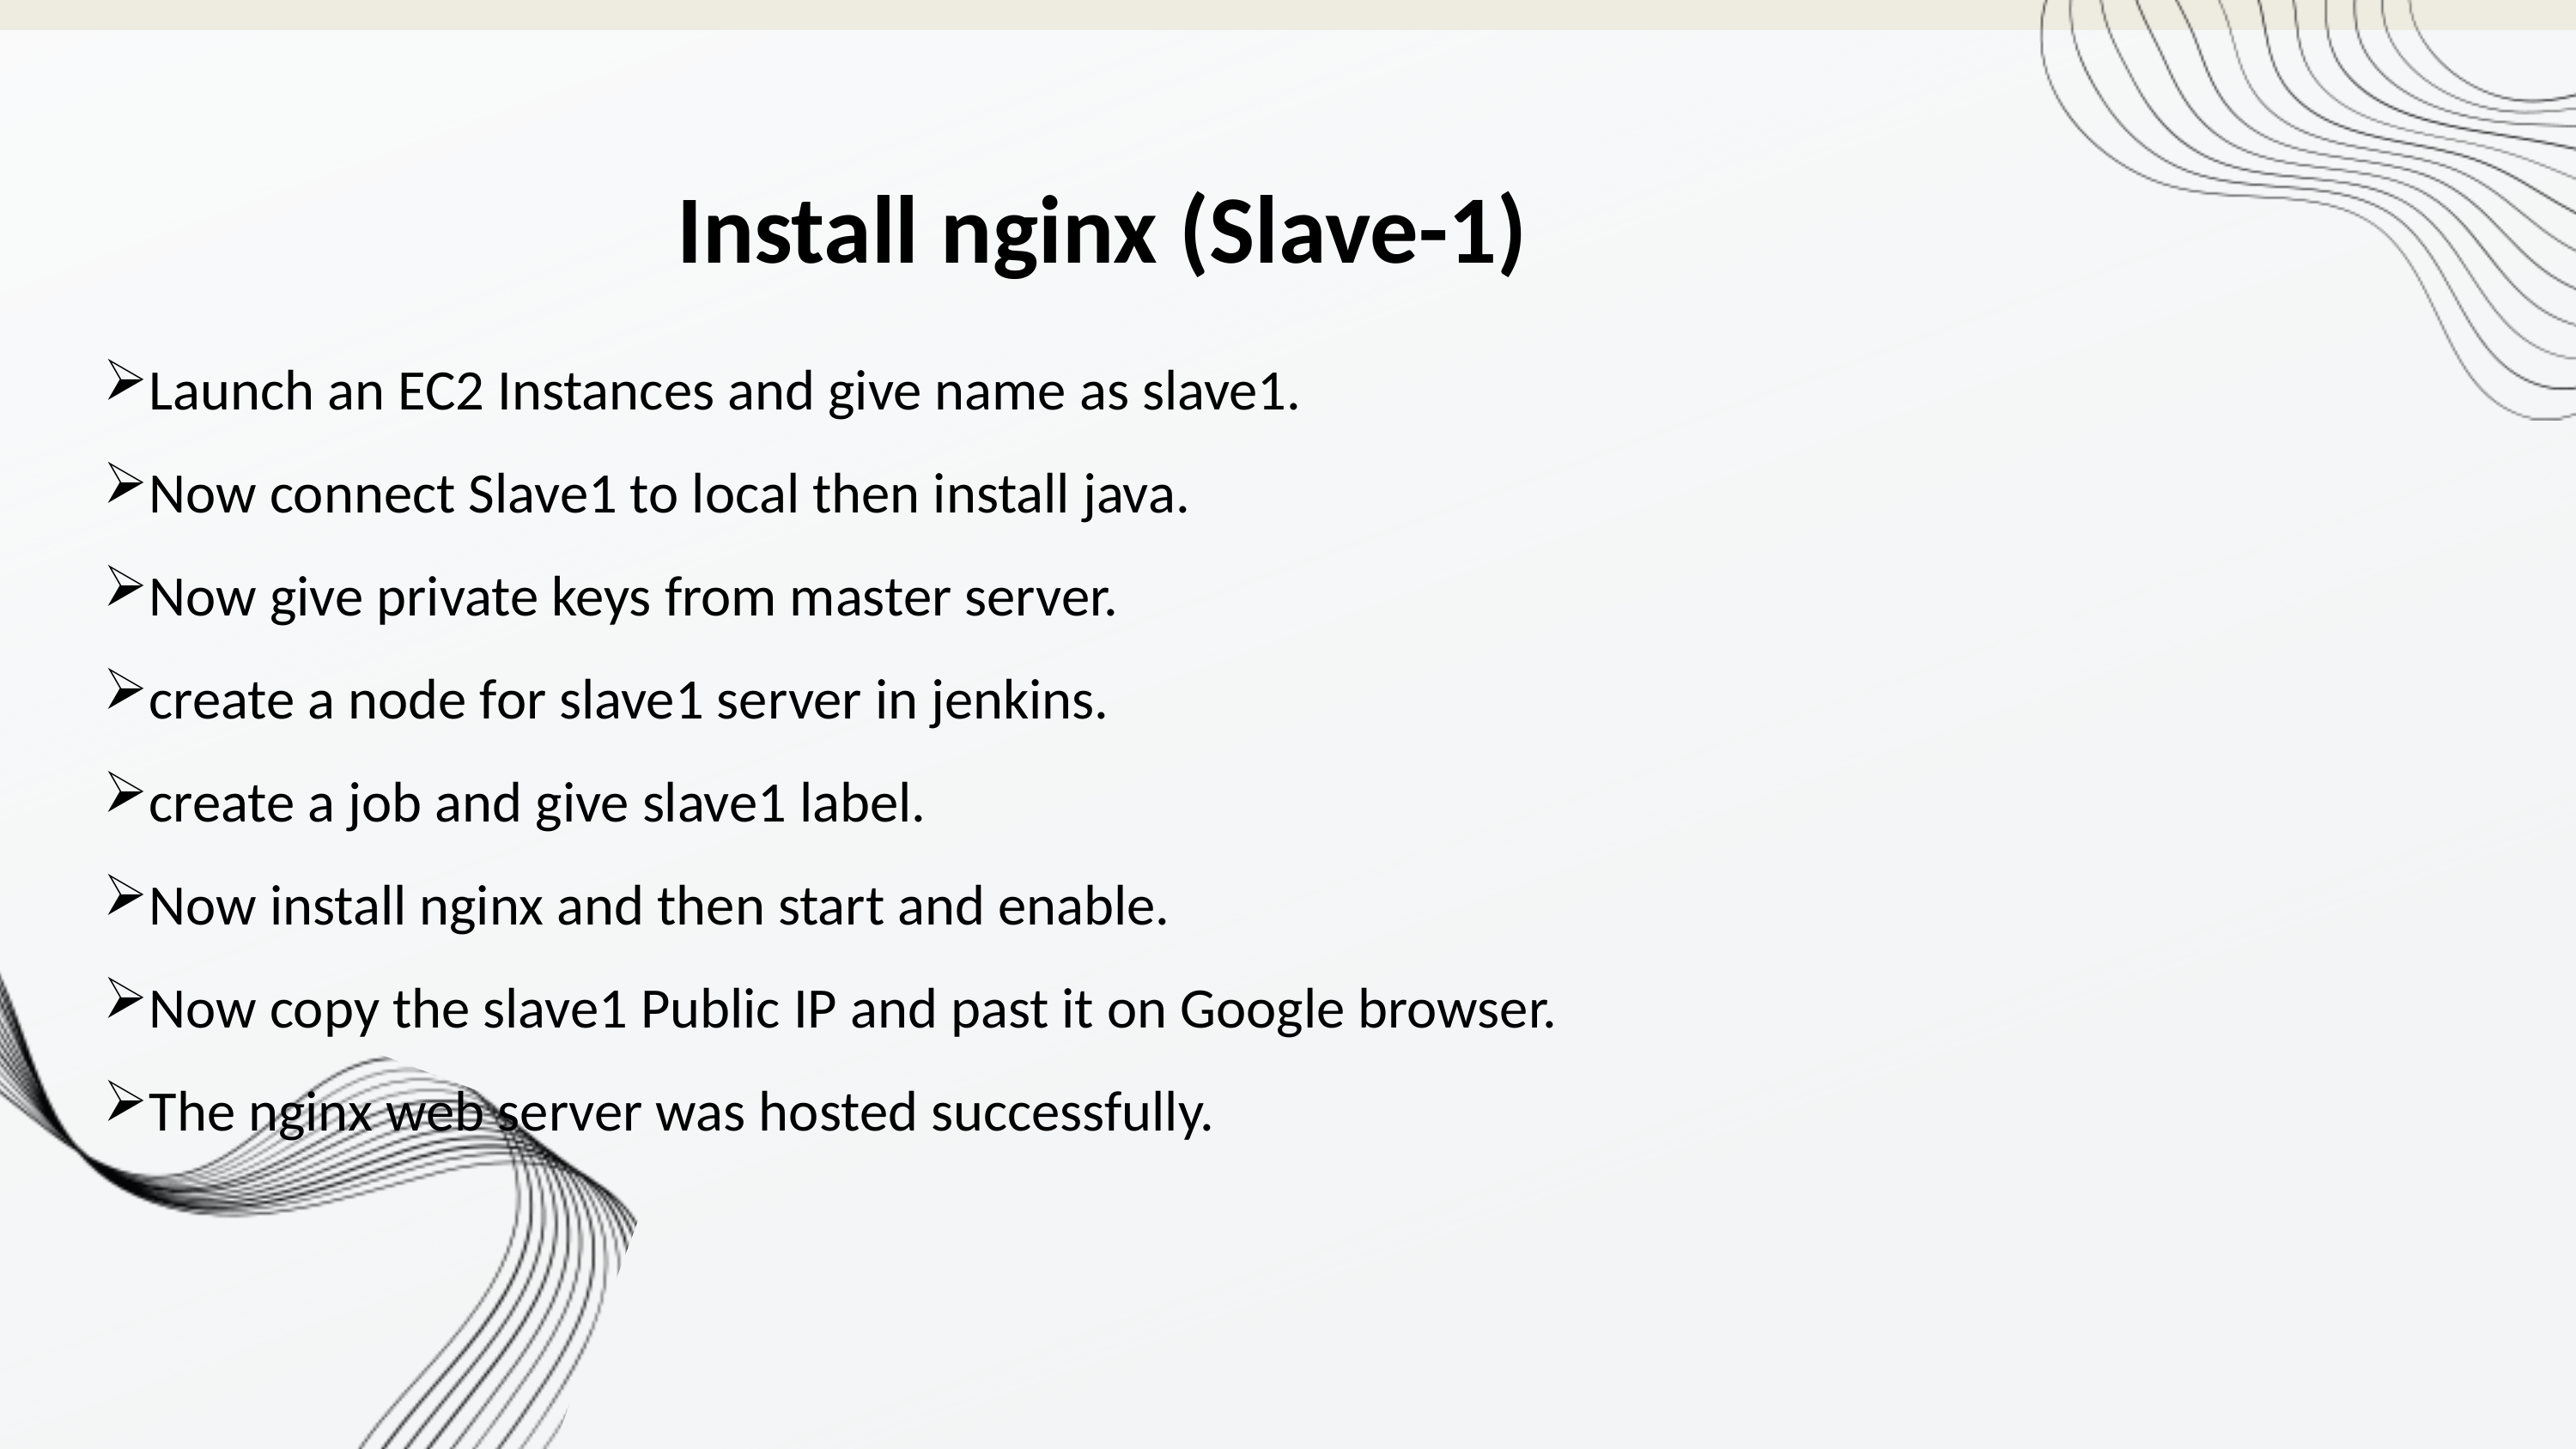

Install nginx (Slave-1)
Launch an EC2 Instances and give name as slave1.
Now connect Slave1 to local then install java.
Now give private keys from master server.
create a node for slave1 server in jenkins.
create a job and give slave1 label.
Now install nginx and then start and enable.
Now copy the slave1 Public IP and past it on Google browser.
The nginx web server was hosted successfully.